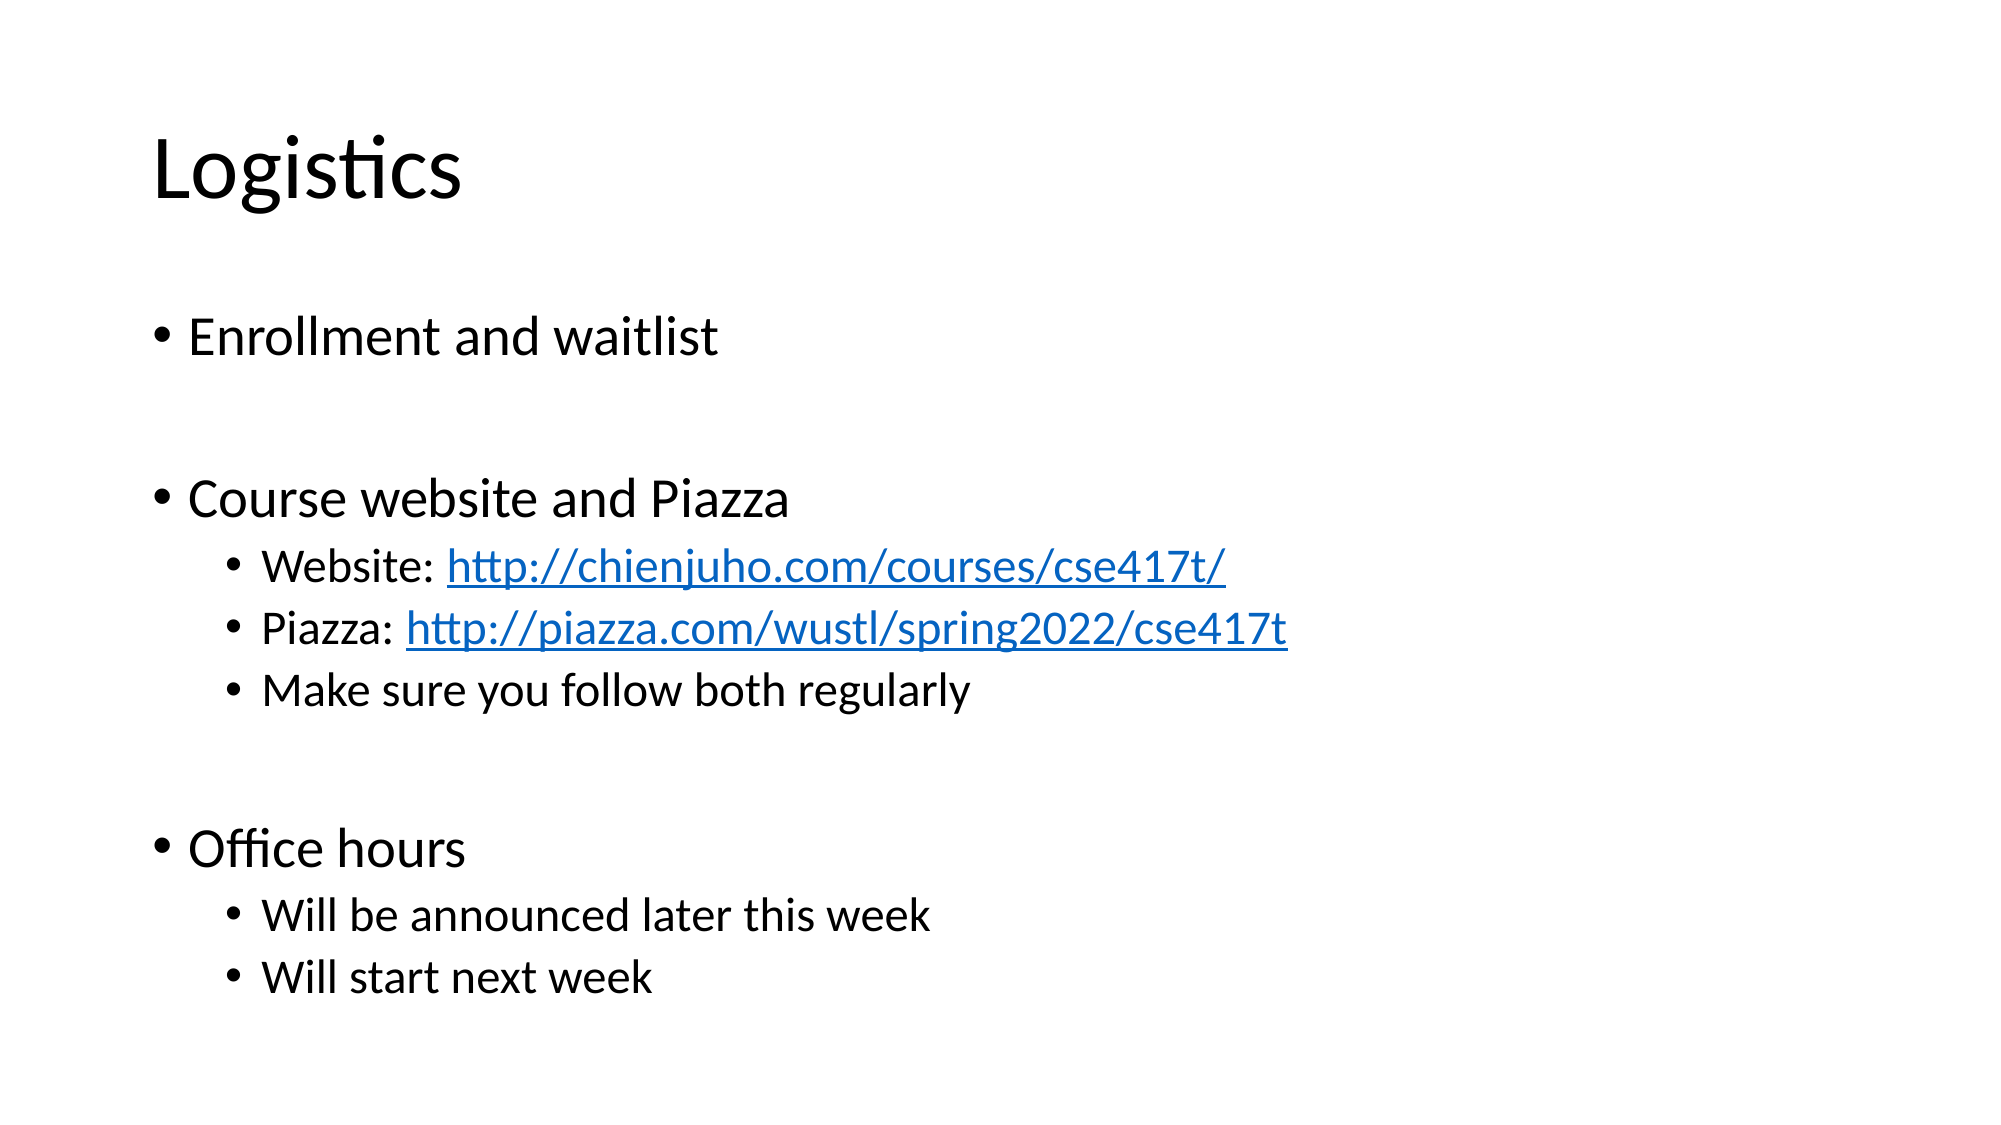

# Logistics
Enrollment and waitlist

Course website and Piazza
Website: http://chienjuho.com/courses/cse417t/
Piazza: http://piazza.com/wustl/spring2022/cse417t
Make sure you follow both regularly

Office hours
Will be announced later this week
Will start next week